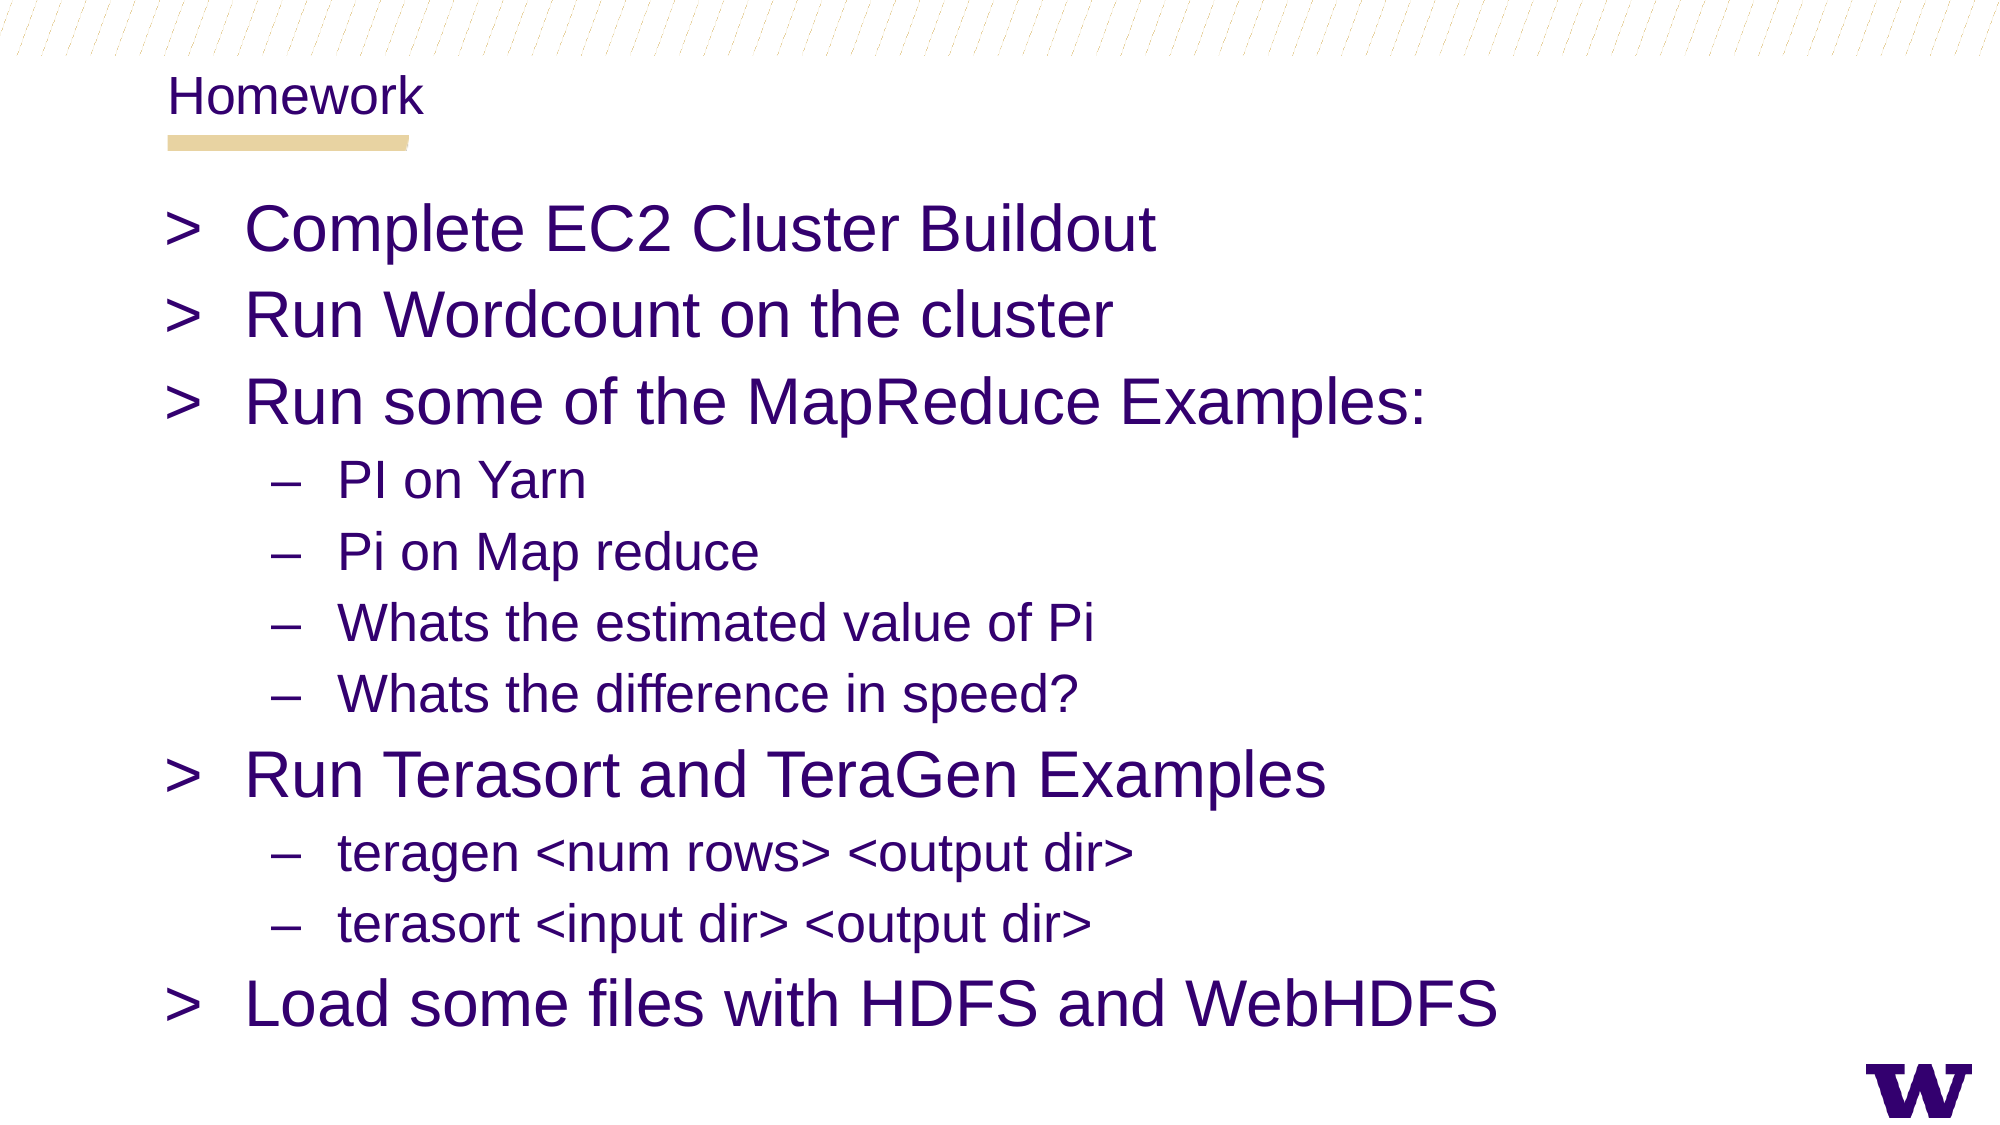

Homework
Complete EC2 Cluster Buildout
Run Wordcount on the cluster
Run some of the MapReduce Examples:
PI on Yarn
Pi on Map reduce
Whats the estimated value of Pi
Whats the difference in speed?
Run Terasort and TeraGen Examples
teragen <num rows> <output dir>
terasort <input dir> <output dir>
Load some files with HDFS and WebHDFS